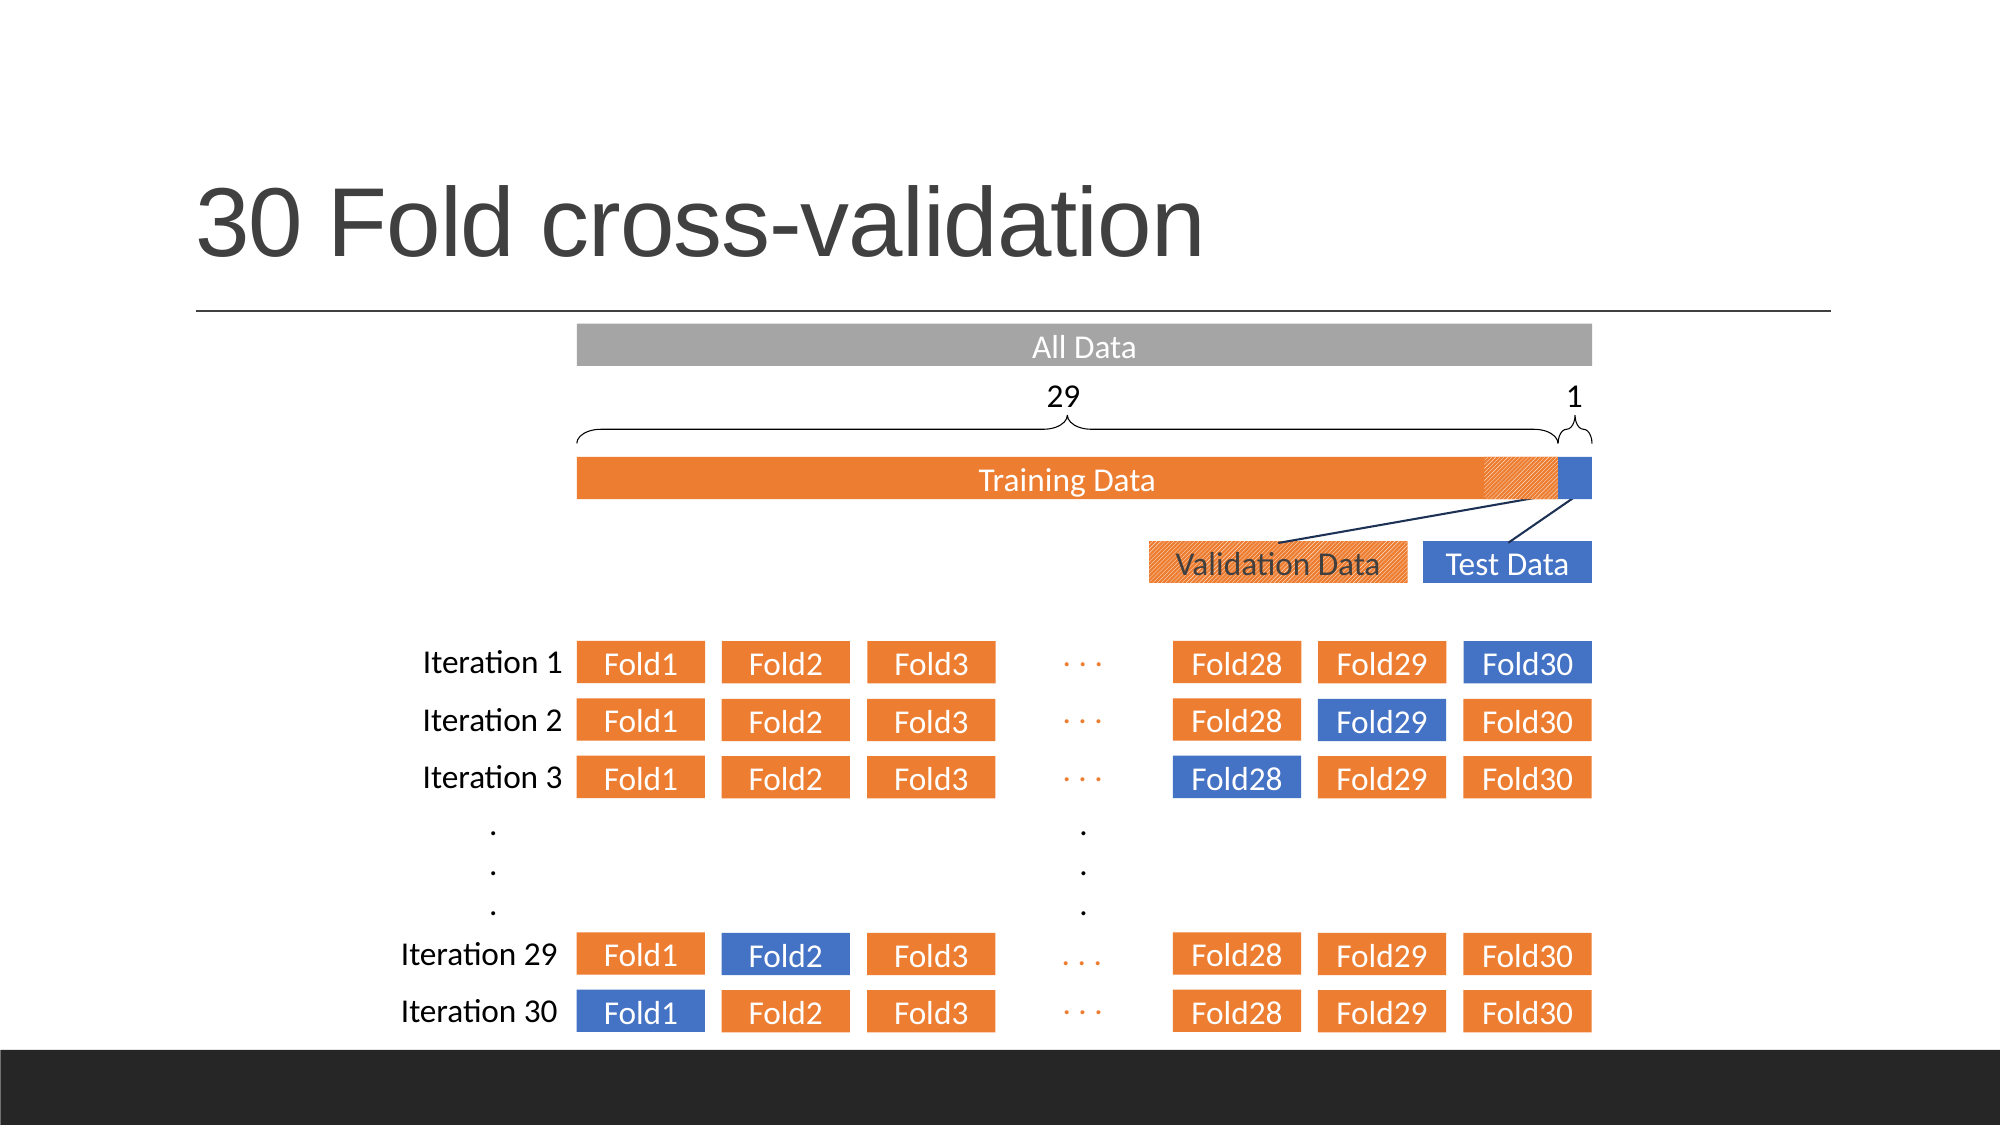

# 30 Fold cross-validation
All Data
1
29

Training Data

Validation Data
Test Data
. . .
Iteration 1
Fold1
Fold28
Fold3
Fold30
Fold2
Fold29
. . .
Iteration 2
Fold1
Fold28
Fold3
Fold30
Fold2
Fold29
. . .
Iteration 3
Fold1
Fold28
Fold3
Fold30
Fold2
Fold29
.
.
.
.
.
.
Iteration 29
. . .
Fold1
Fold28
Fold3
Fold30
Fold2
Fold29
. . .
Iteration 30
Fold1
Fold28
Fold3
Fold30
Fold2
Fold29